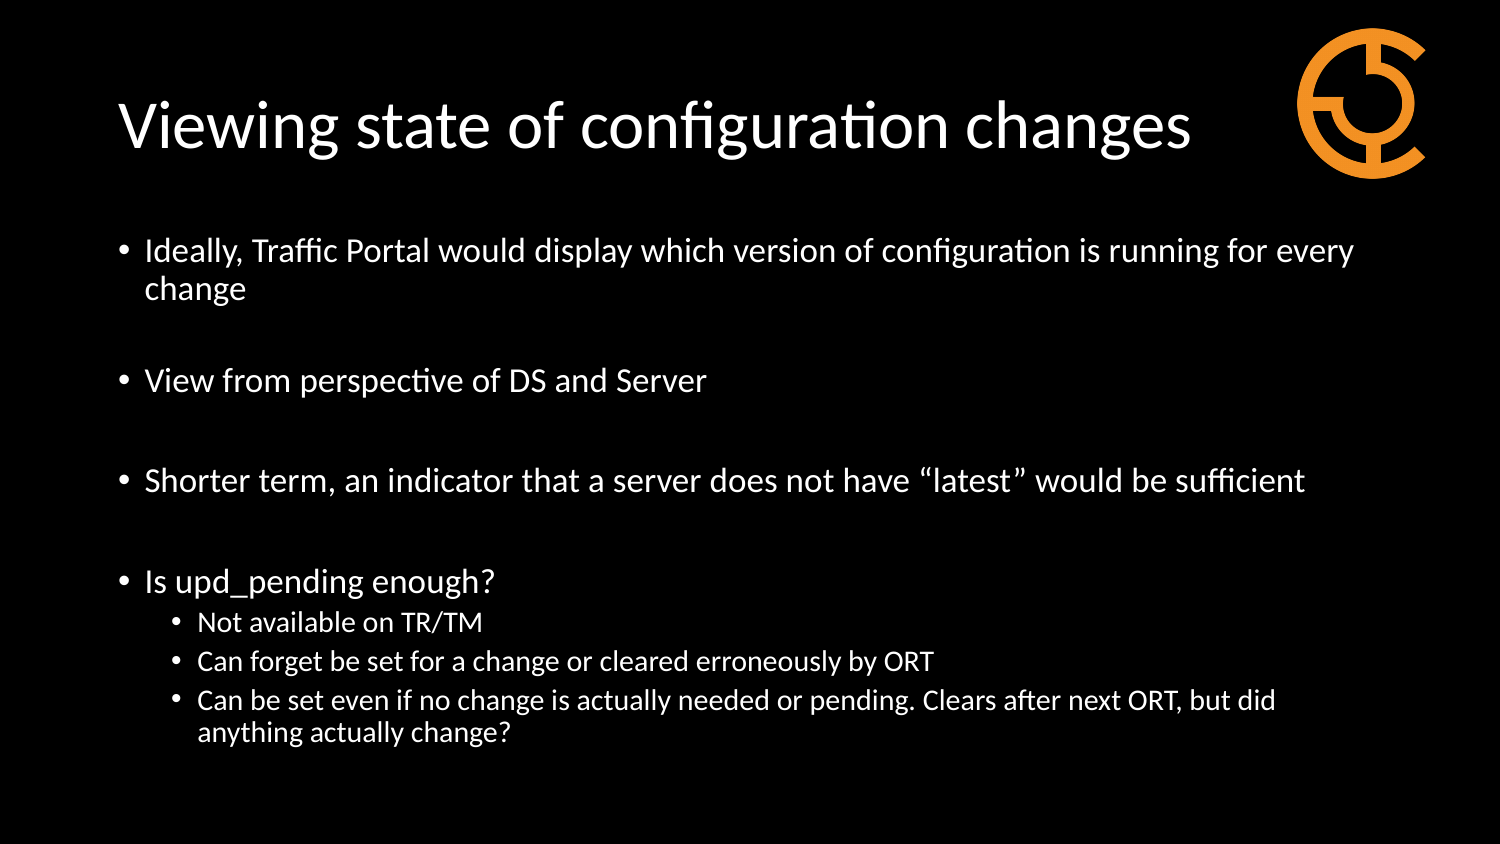

# Viewing state of configuration changes
Ideally, Traffic Portal would display which version of configuration is running for every change
View from perspective of DS and Server

Shorter term, an indicator that a server does not have “latest” would be sufficient

Is upd_pending enough?
Not available on TR/TM
Can forget be set for a change or cleared erroneously by ORT
Can be set even if no change is actually needed or pending. Clears after next ORT, but did anything actually change?